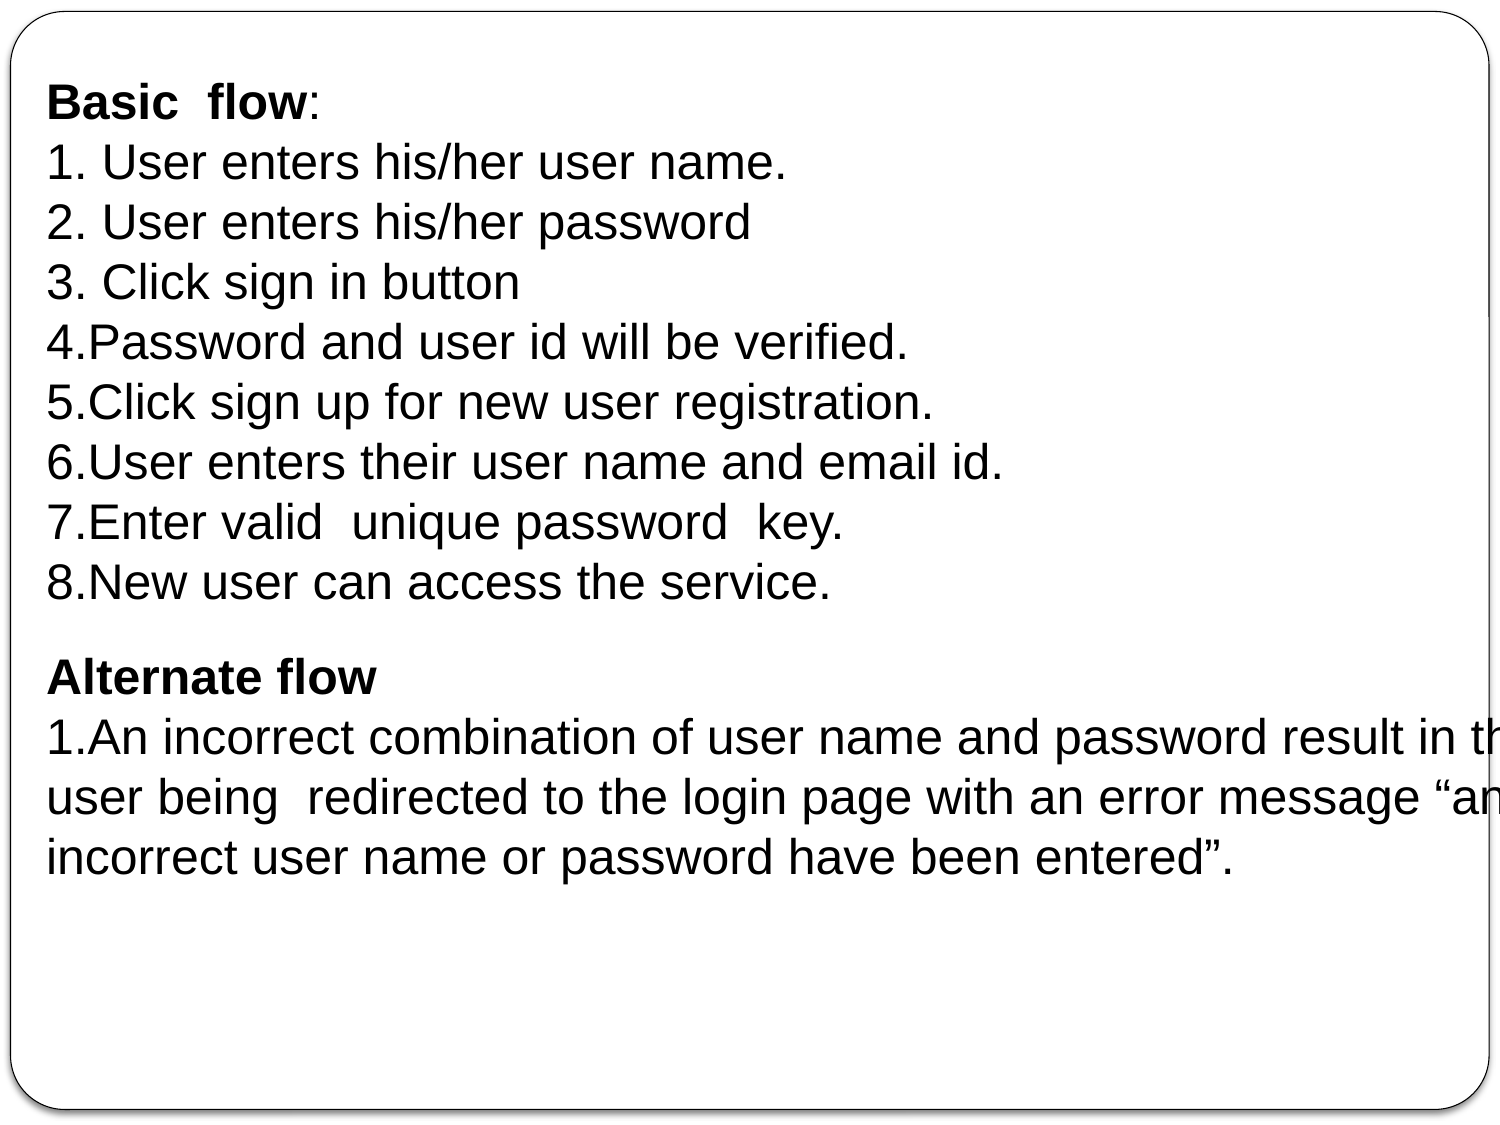

Basic  flow:
1. User enters his/her user name.
2. User enters his/her password
3. Click sign in button
4.Password and user id will be verified.
5.Click sign up for new user registration.
6.User enters their user name and email id.
7.Enter valid  unique password  key.
8.New user can access the service.
Alternate flow
1.An incorrect combination of user name and password result in the user being  redirected to the login page with an error message “an incorrect user name or password have been entered”.